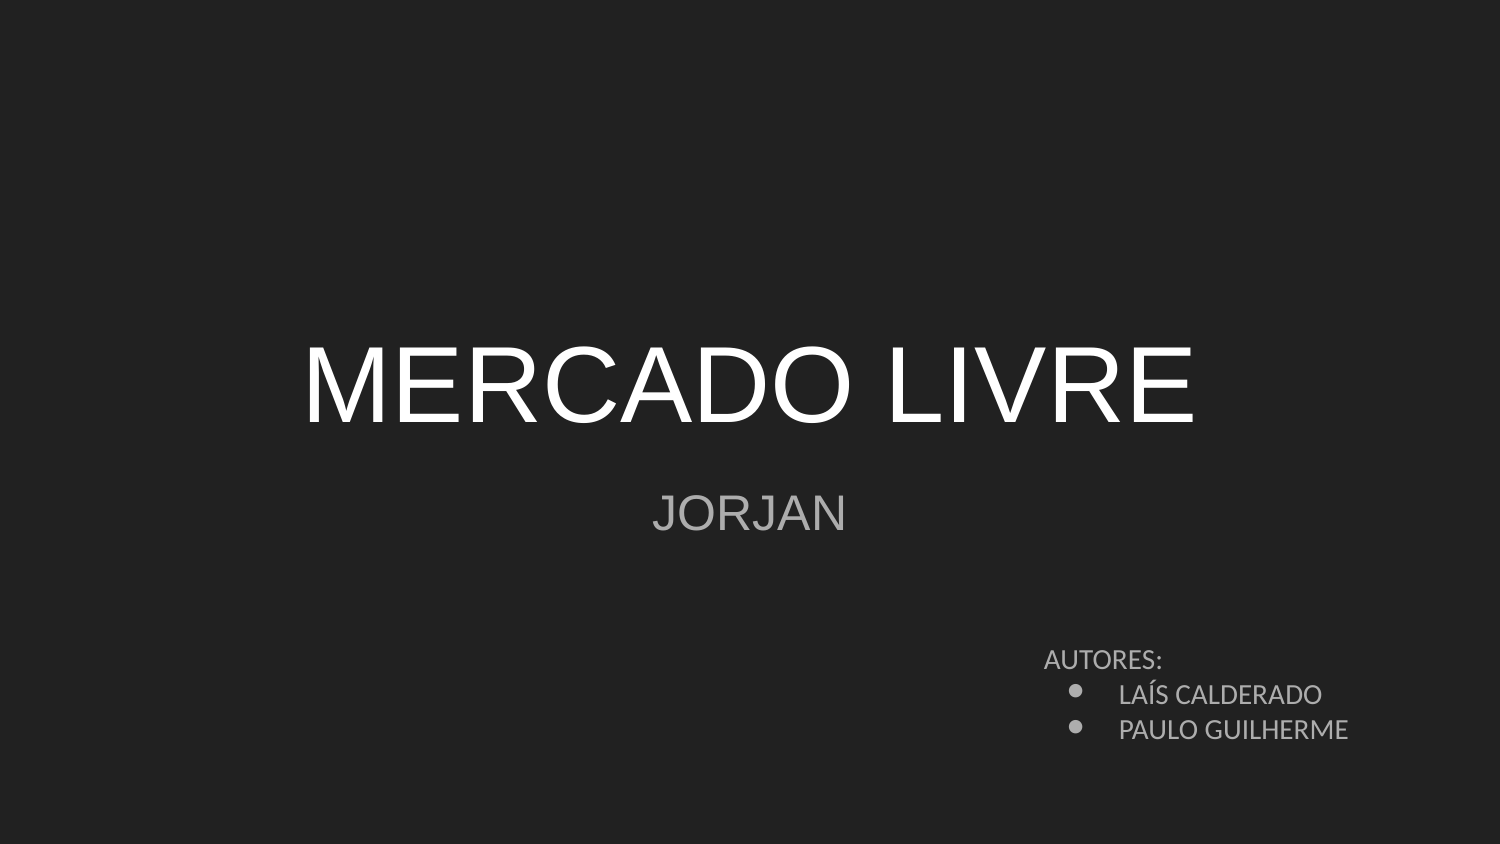

# MERCADO LIVRE
JORJAN
AUTORES:
LAÍS CALDERADO
PAULO GUILHERME